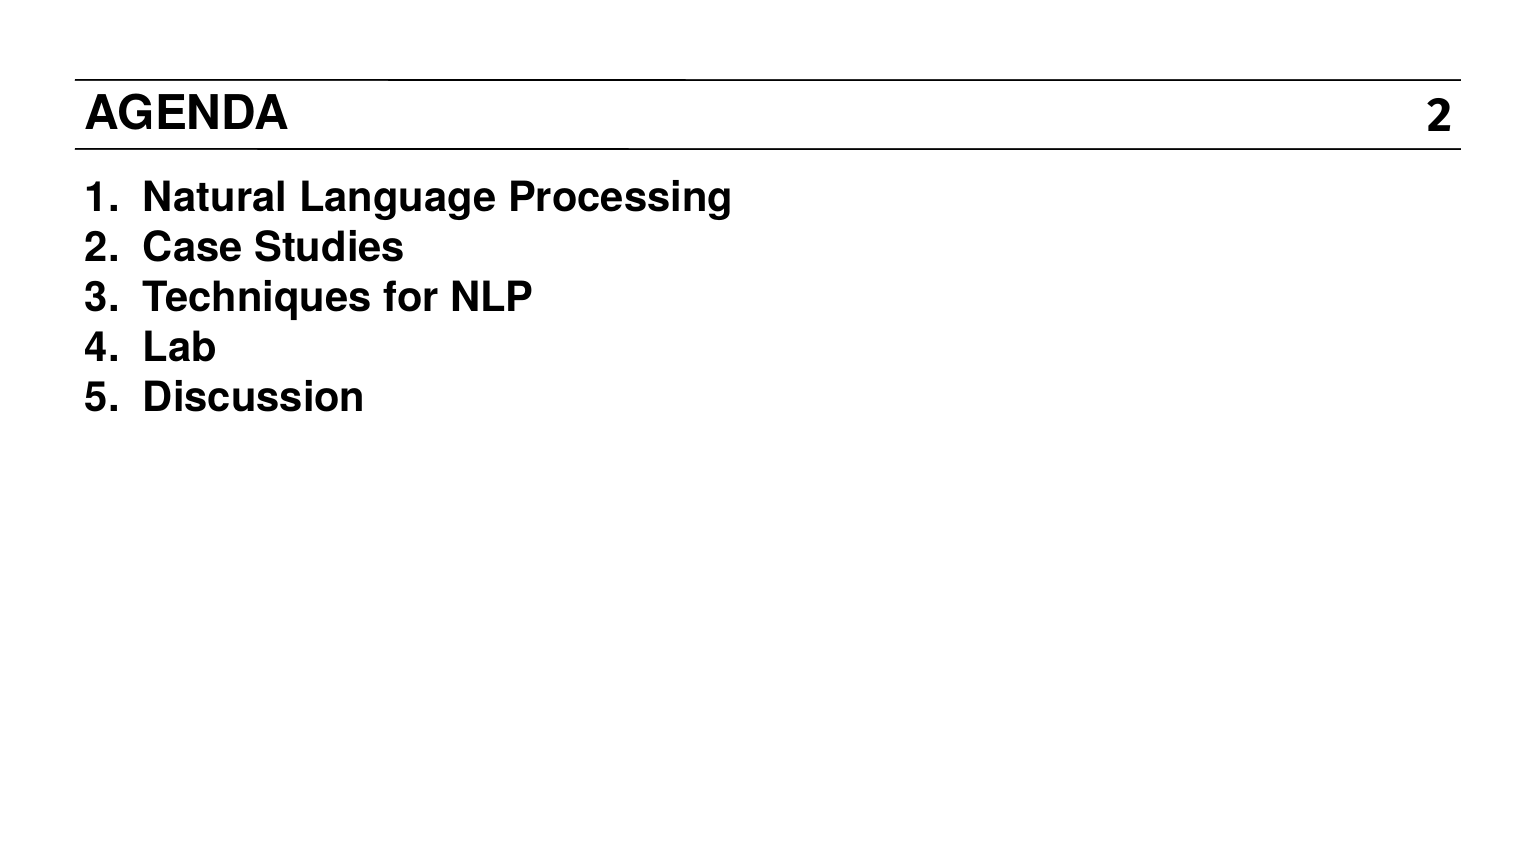

# AGENDA
2

Natural Language Processing
Case Studies
Techniques for NLP
Lab
Discussion